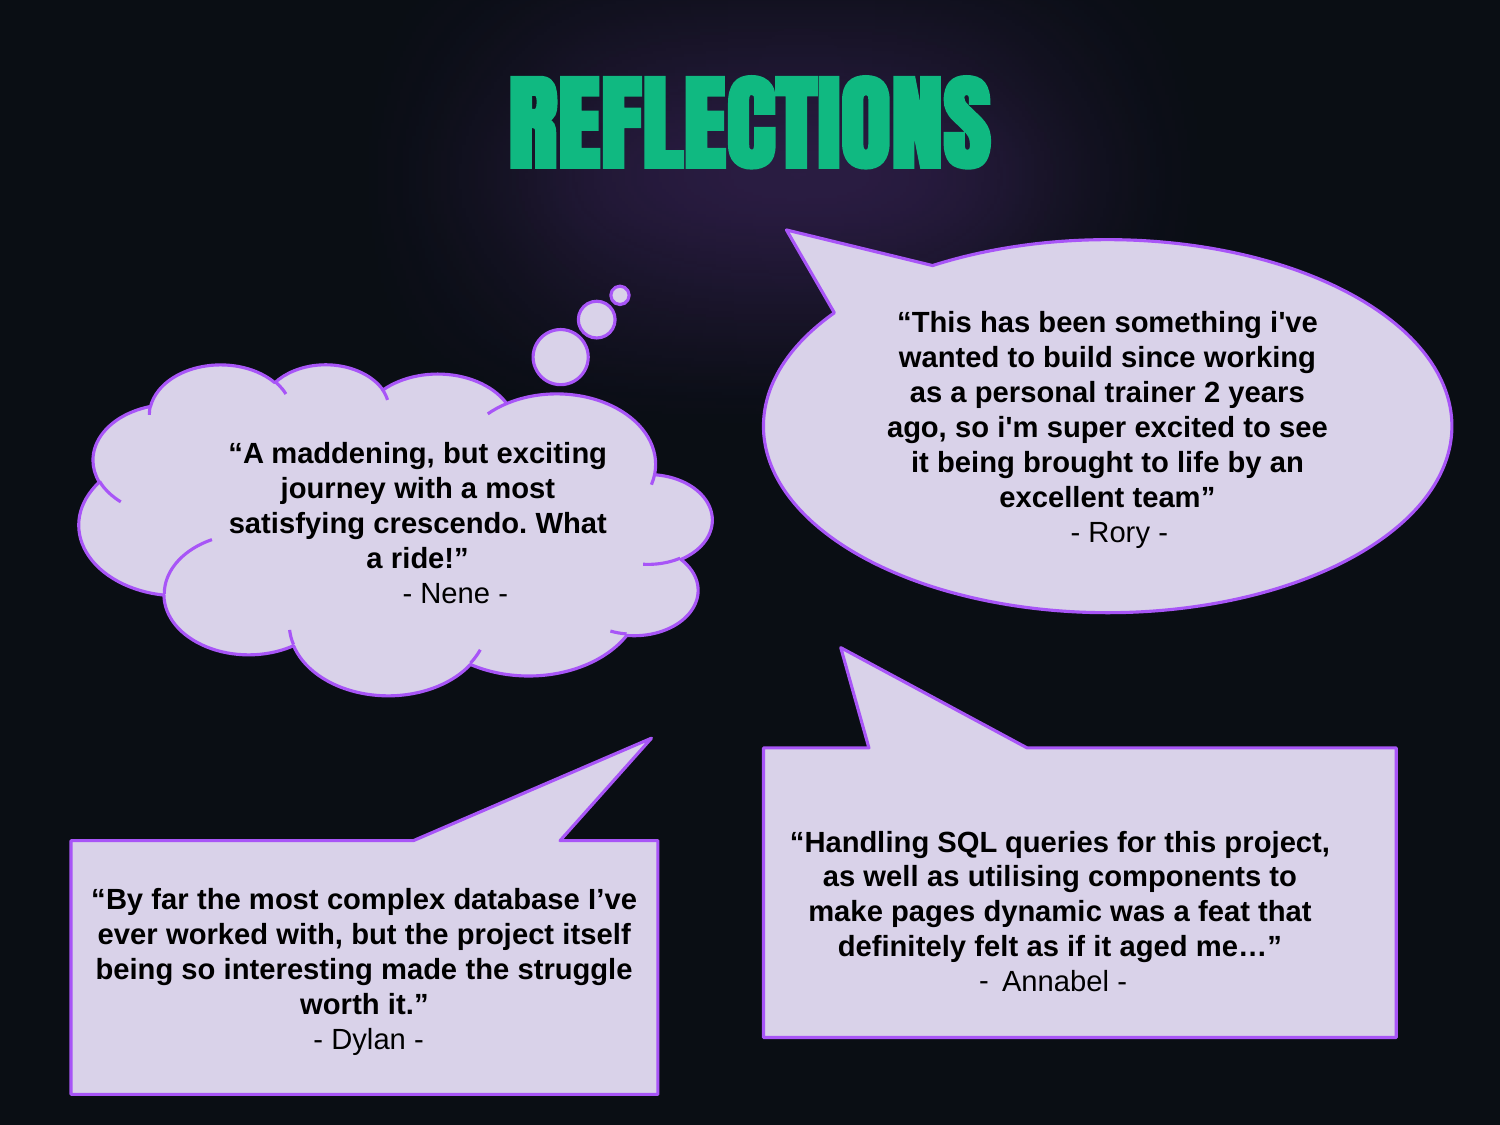

REFLECTIONS
“This has been something i've wanted to build since working as a personal trainer 2 years ago, so i'm super excited to see it being brought to life by an excellent team”
     - Rory -
“A maddening, but exciting journey with a most satisfying crescendo. What a ride!”
- Nene -

“Handling SQL queries for this project, as well as utilising components to make pages dynamic was a feat that definitely felt as if it aged me…”
 Annabel -
“By far the most complex database I’ve ever worked with, but the project itself being so interesting made the struggle worth it.”
 - Dylan -